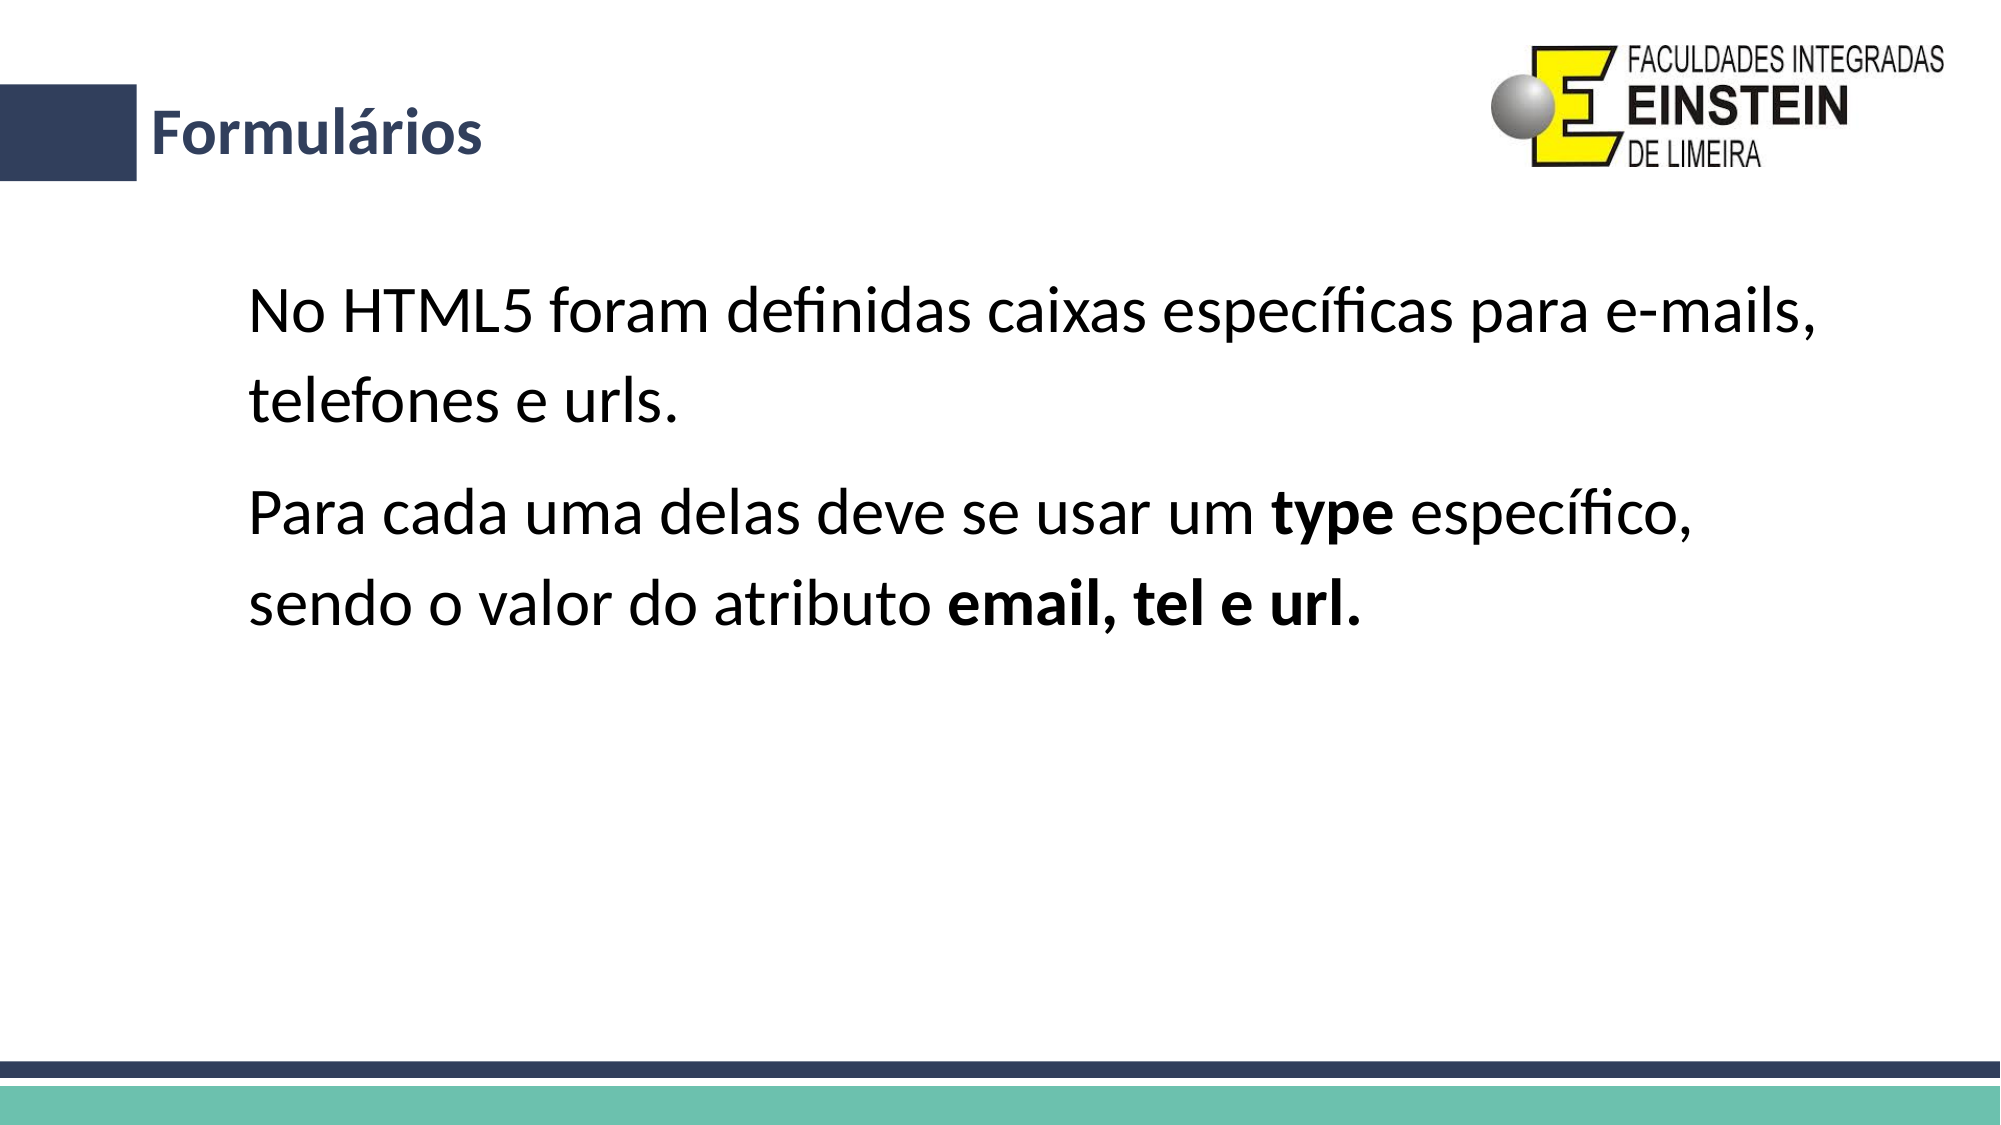

# Formulários
No HTML5 foram definidas caixas específicas para e-mails, telefones e urls.
Para cada uma delas deve se usar um type específico, sendo o valor do atributo email, tel e url.